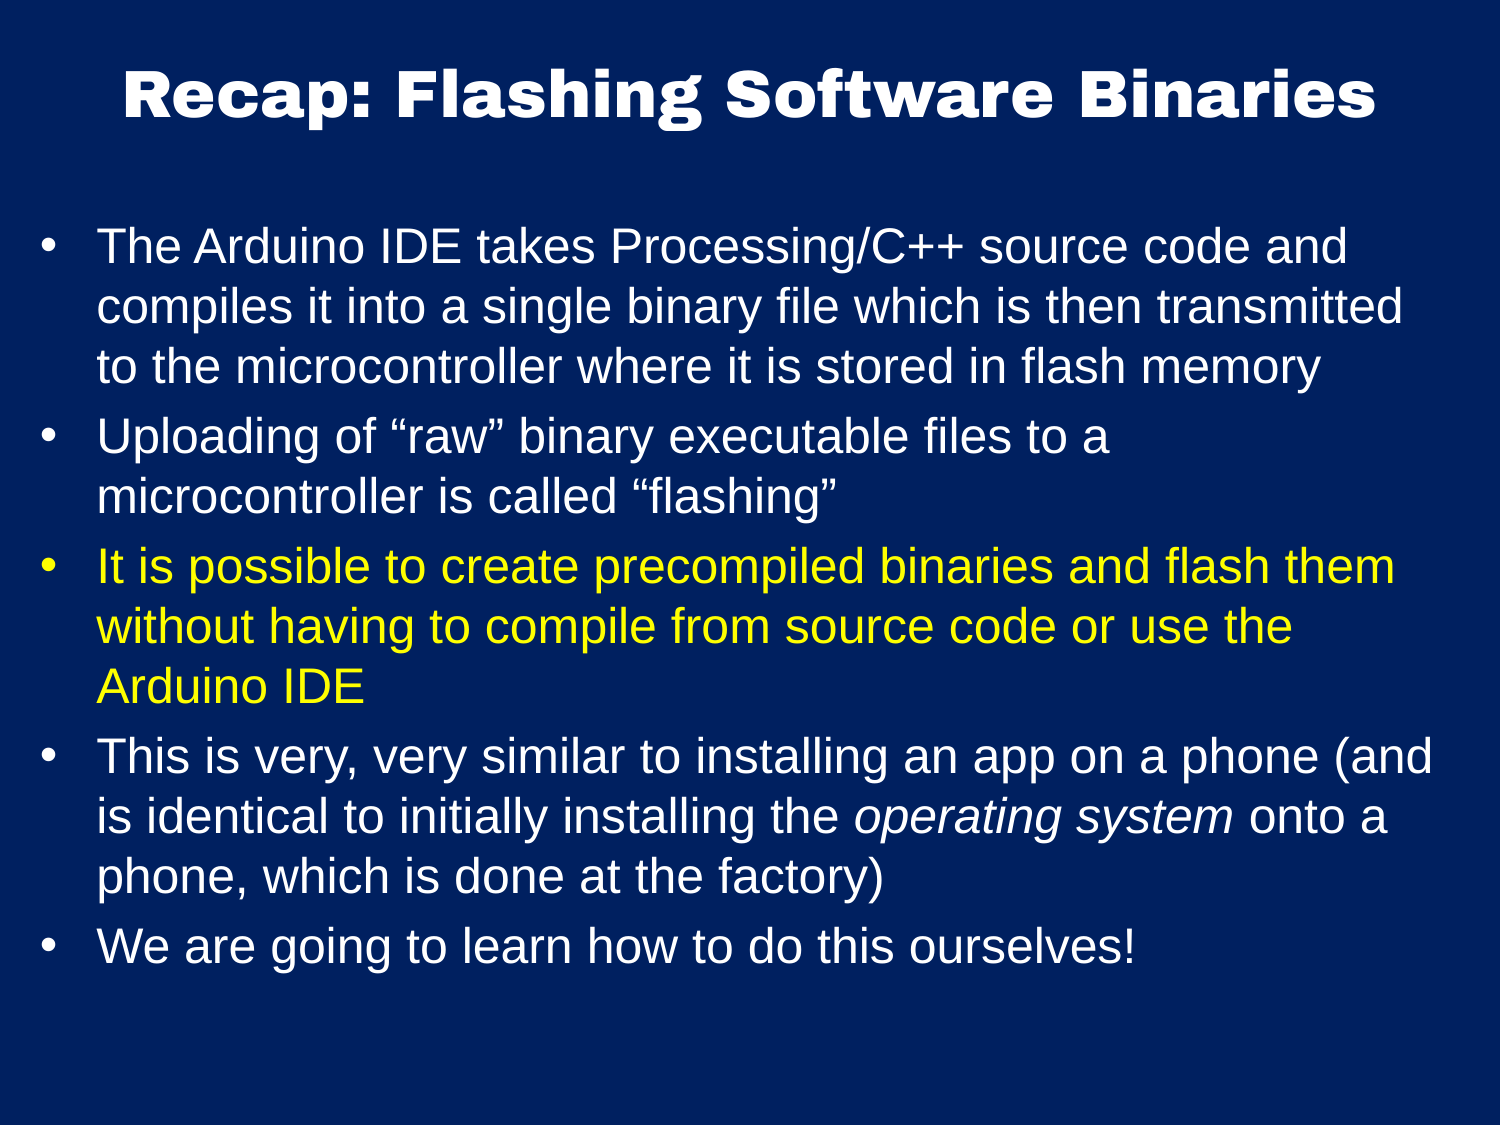

# Recap: Flashing Software Binaries
The Arduino IDE takes Processing/C++ source code and compiles it into a single binary file which is then transmitted to the microcontroller where it is stored in flash memory
Uploading of “raw” binary executable files to a microcontroller is called “flashing”
It is possible to create precompiled binaries and flash them without having to compile from source code or use the Arduino IDE
This is very, very similar to installing an app on a phone (and is identical to initially installing the operating system onto a phone, which is done at the factory)
We are going to learn how to do this ourselves!